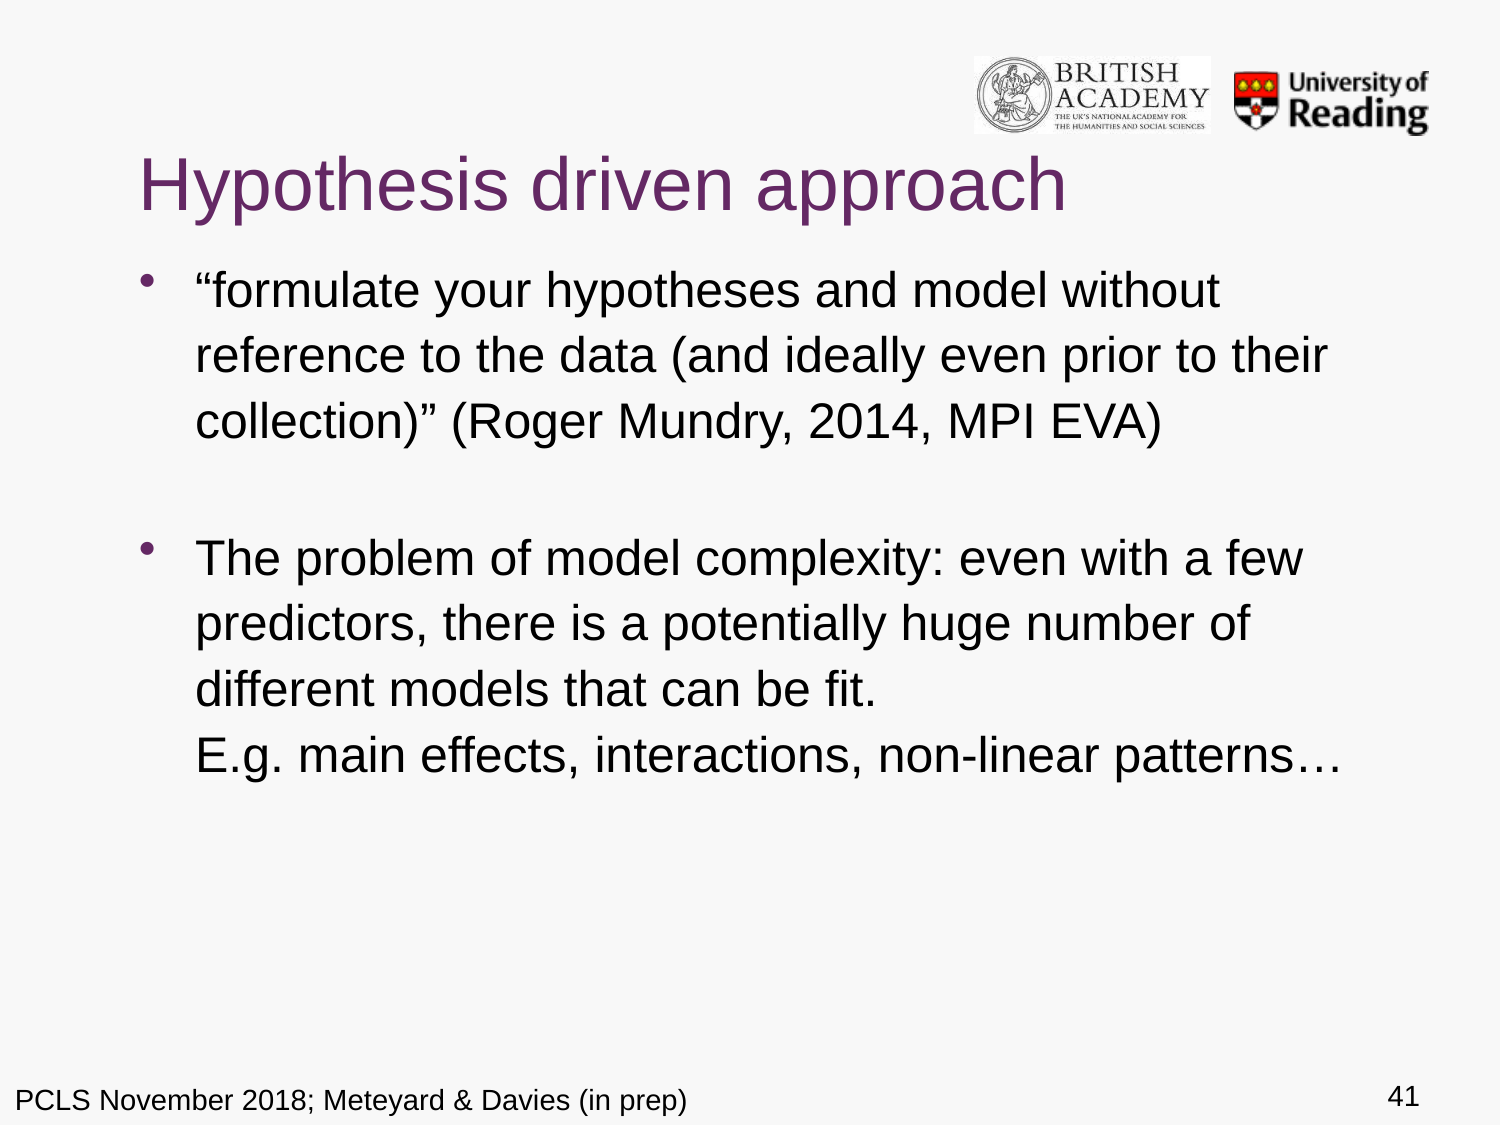

# Hypothesis driven approach
“formulate your hypotheses and model without reference to the data (and ideally even prior to their collection)” (Roger Mundry, 2014, MPI EVA)
The problem of model complexity: even with a few predictors, there is a potentially huge number of different models that can be fit.
E.g. main effects, interactions, non-linear patterns…

41